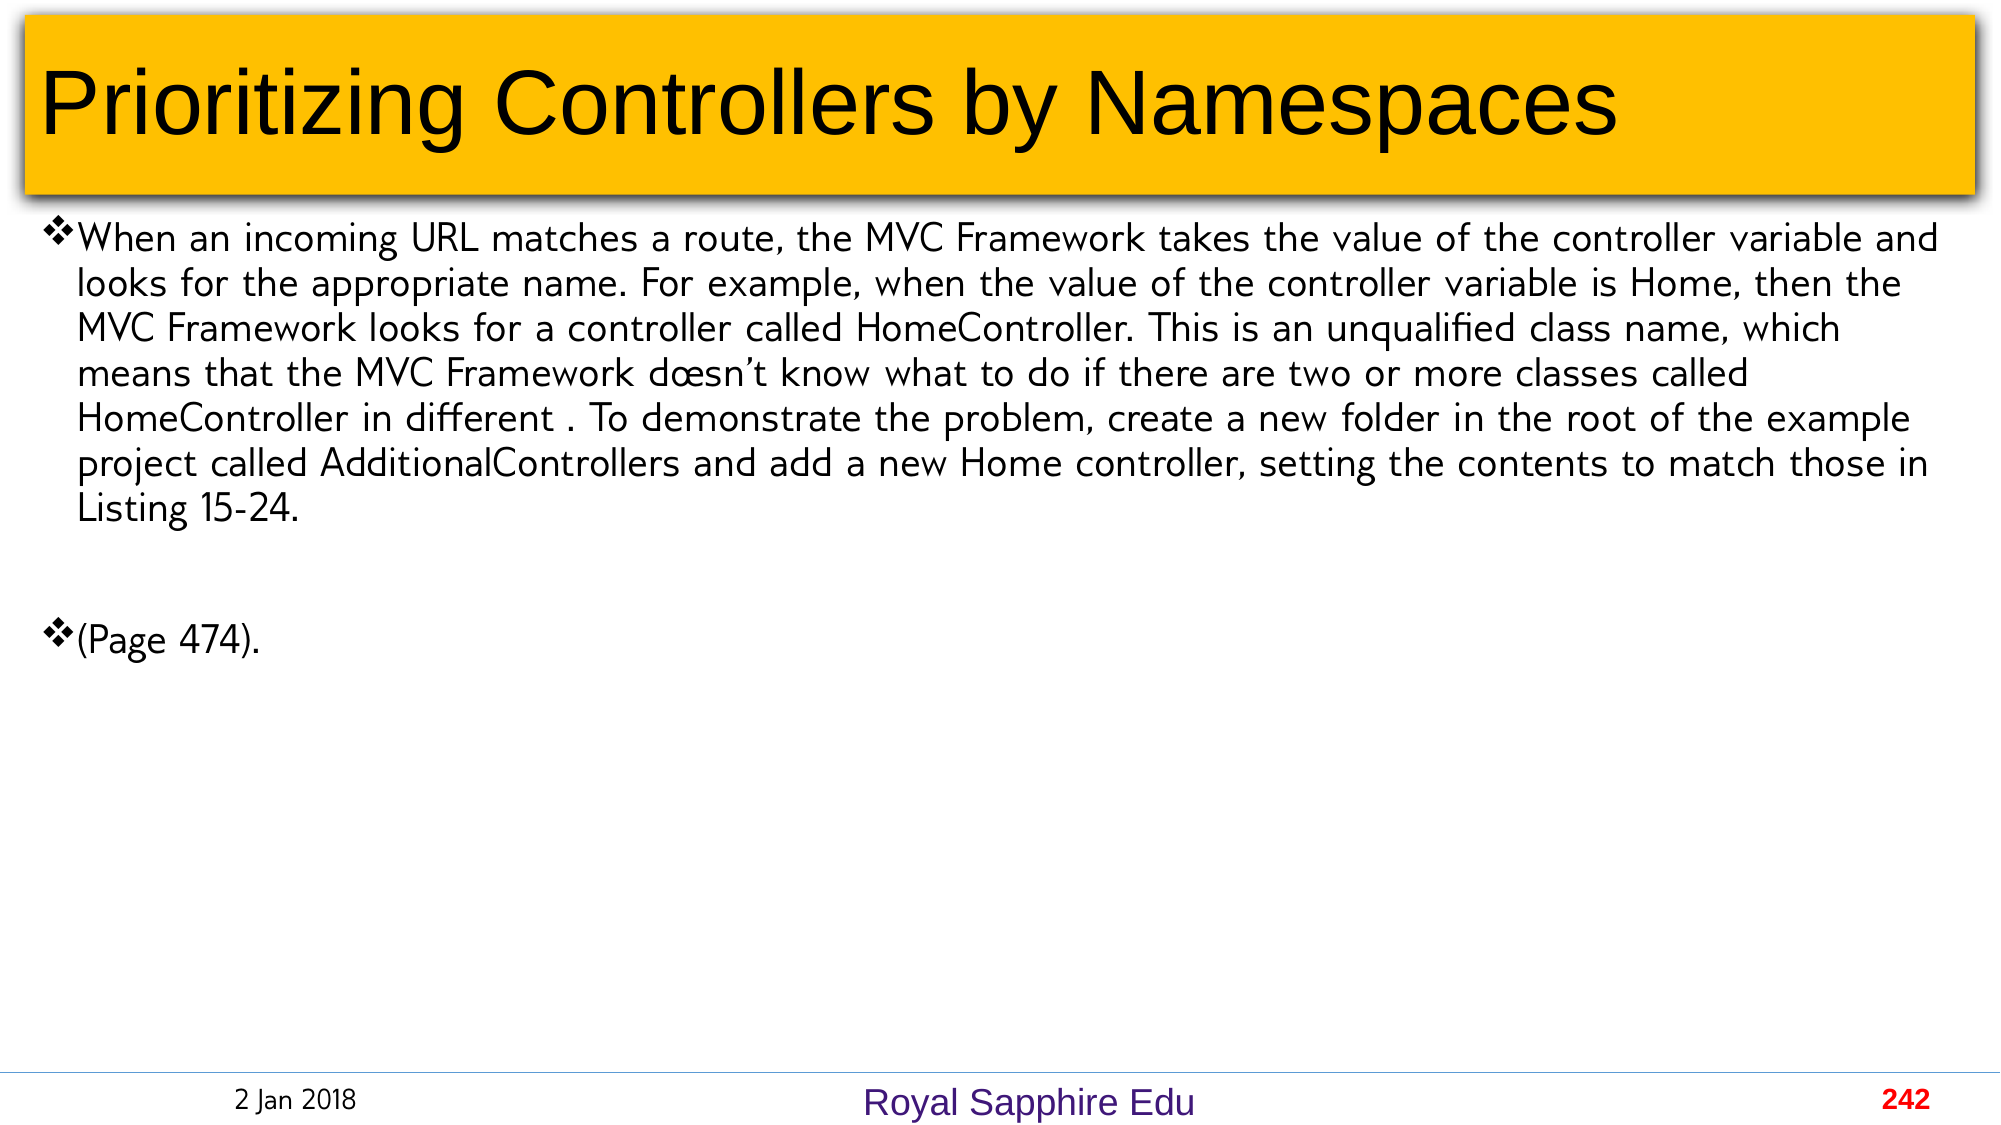

# Prioritizing Controllers by Namespaces
When an incoming URL matches a route, the MVC Framework takes the value of the controller variable and looks for the appropriate name. For example, when the value of the controller variable is Home, then the MVC Framework looks for a controller called HomeController. This is an unqualified class name, which means that the MVC Framework doesn’t know what to do if there are two or more classes called HomeController in different . To demonstrate the problem, create a new folder in the root of the example project called AdditionalControllers and add a new Home controller, setting the contents to match those in Listing 15-24.

(Page 474).
2 Jan 2018
242